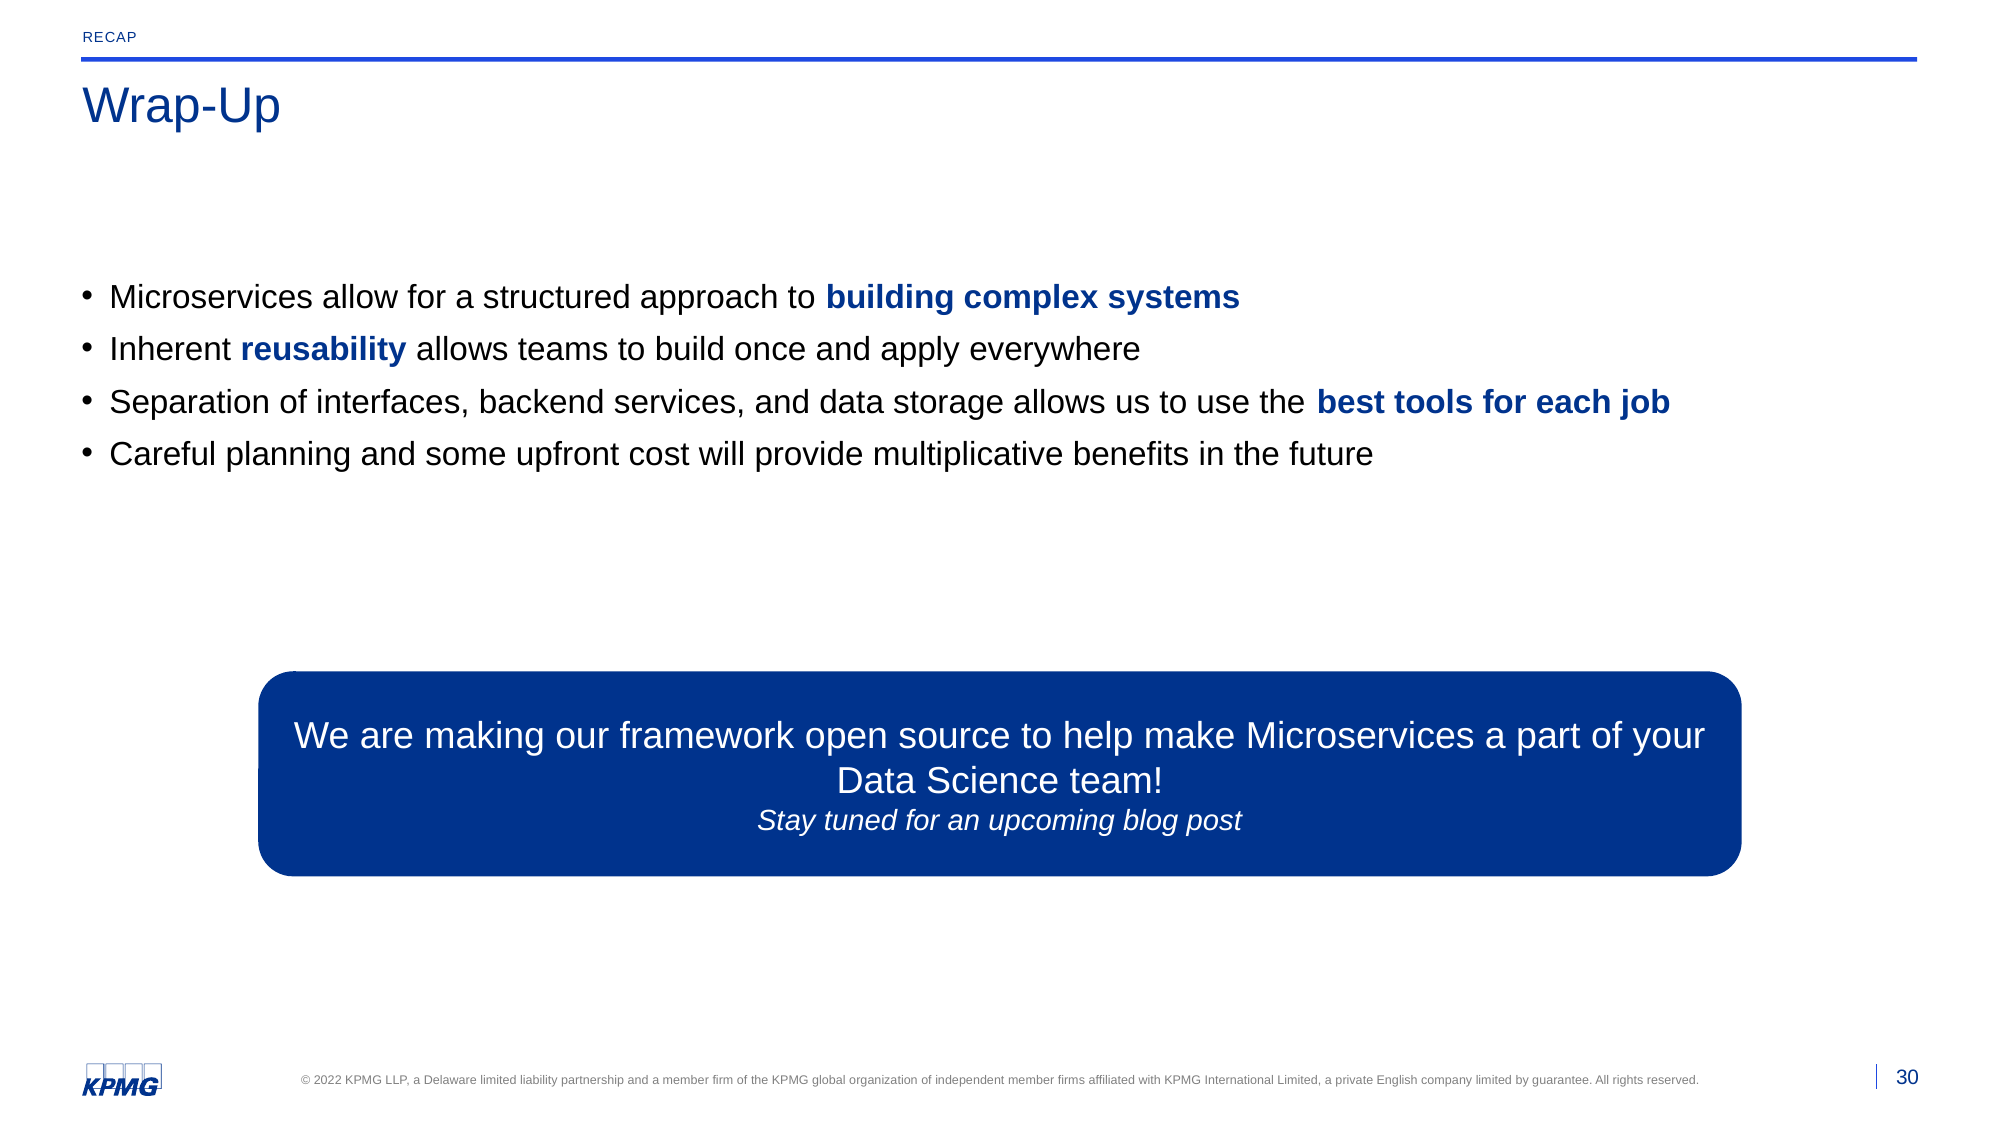

Recap
# Wrap-Up
Microservices allow for a structured approach to building complex systems
Inherent reusability allows teams to build once and apply everywhere
Separation of interfaces, backend services, and data storage allows us to use the best tools for each job
Careful planning and some upfront cost will provide multiplicative benefits in the future
We are making our framework open source to help make Microservices a part of your Data Science team!
Stay tuned for an upcoming blog post